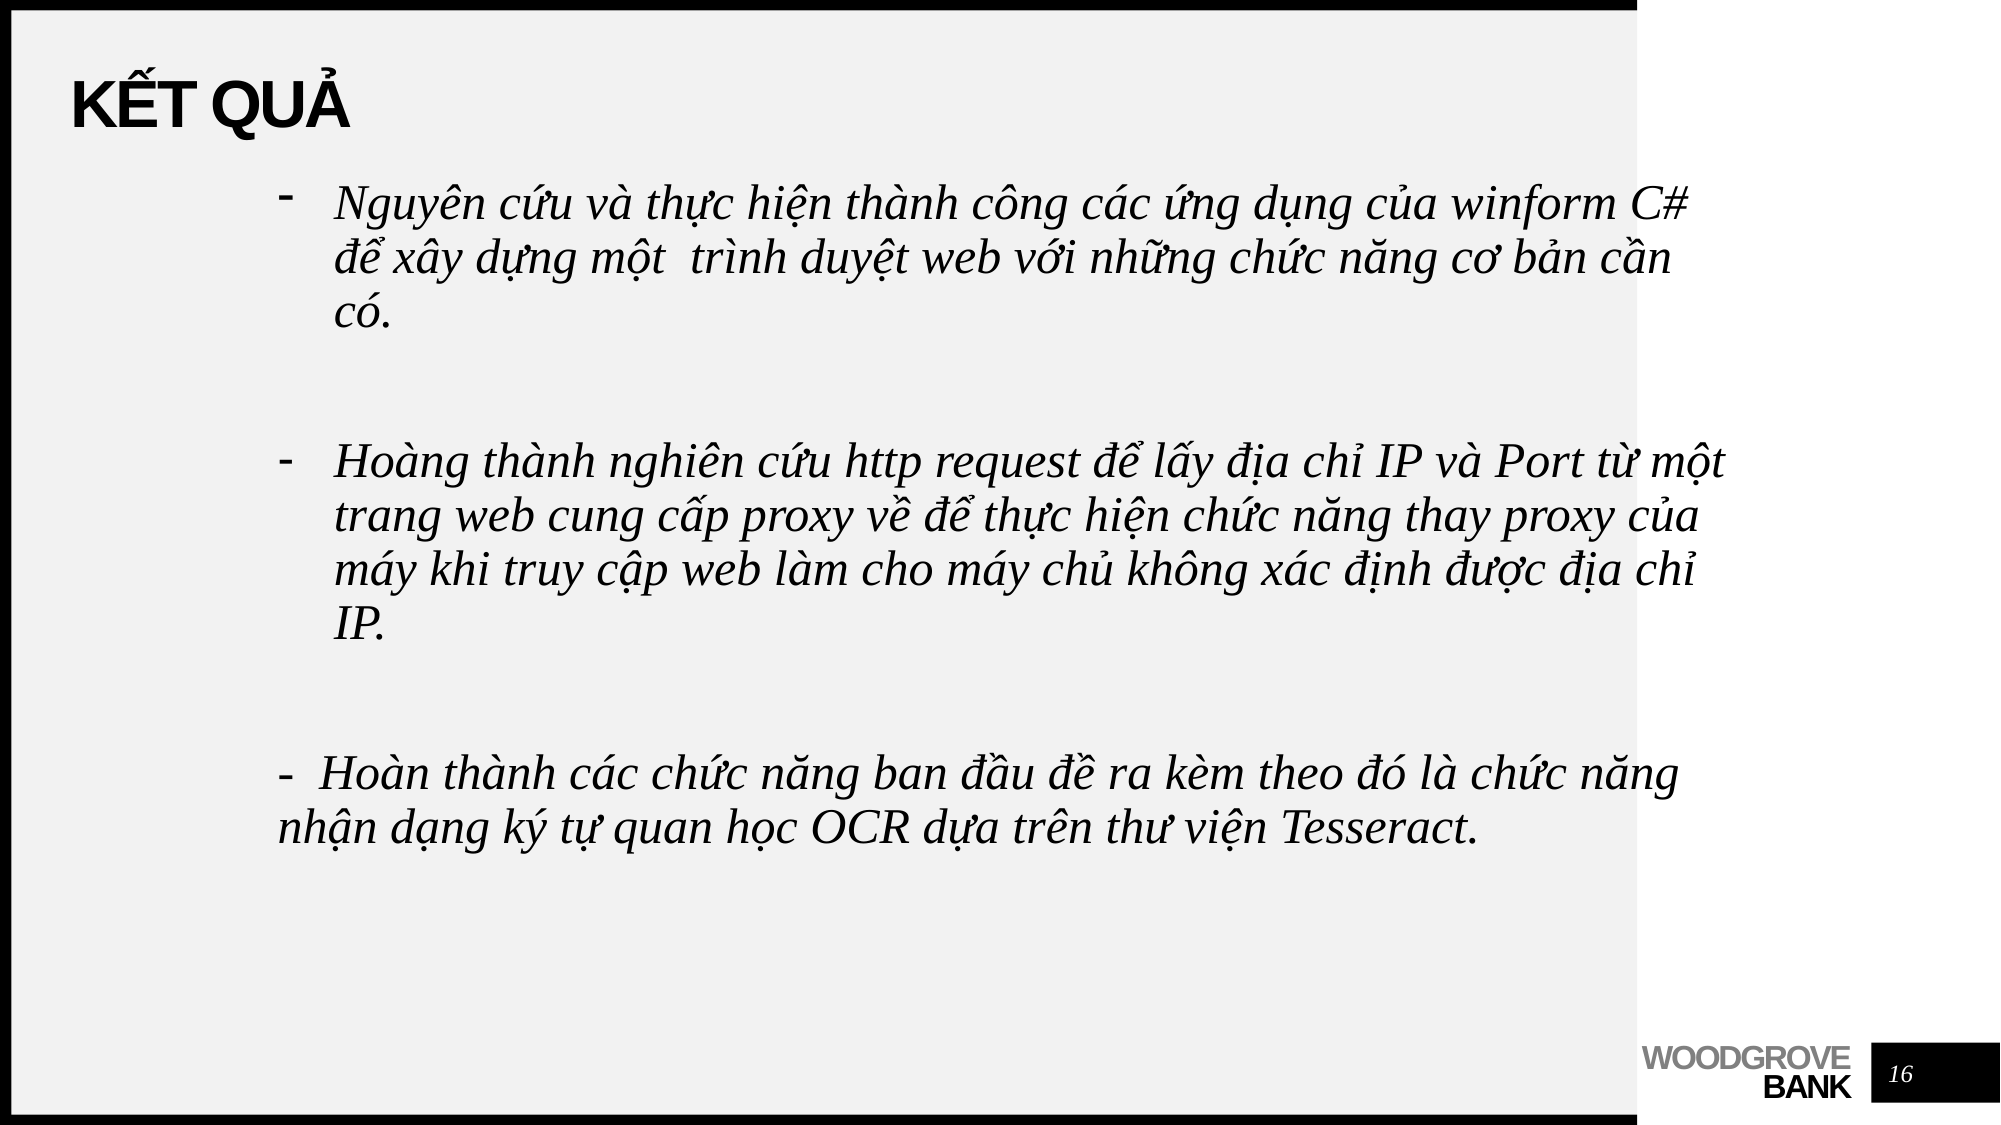

# Kết quả
Nguyên cứu và thực hiện thành công các ứng dụng của winform C# để xây dựng một  trình duyệt web với những chức năng cơ bản cần có.

Hoàng thành nghiên cứu http request để lấy địa chỉ IP và Port từ một trang web cung cấp proxy về để thực hiện chức năng thay proxy của máy khi truy cập web làm cho máy chủ không xác định được địa chỉ IP.

-  Hoàn thành các chức năng ban đầu đề ra kèm theo đó là chức năng nhận dạng ký tự quan học OCR dựa trên thư viện Tesseract.

16